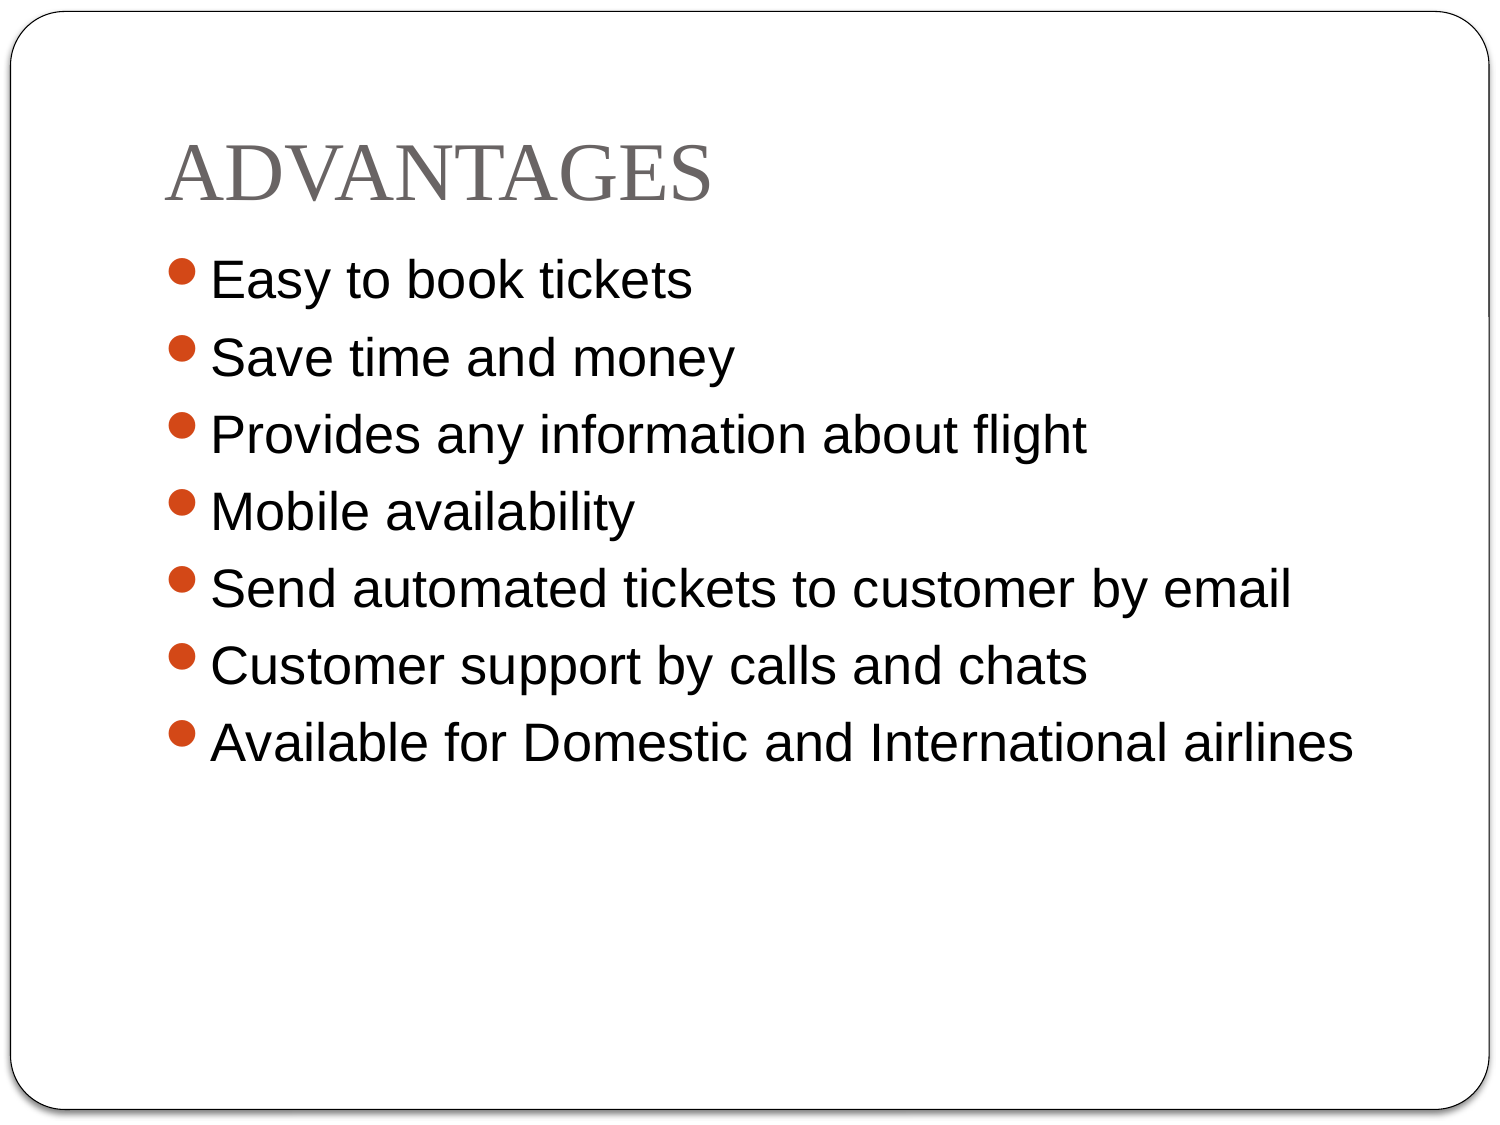

# ADVANTAGES
Easy to book tickets
Save time and money
Provides any information about flight
Mobile availability
Send automated tickets to customer by email
Customer support by calls and chats
Available for Domestic and International airlines